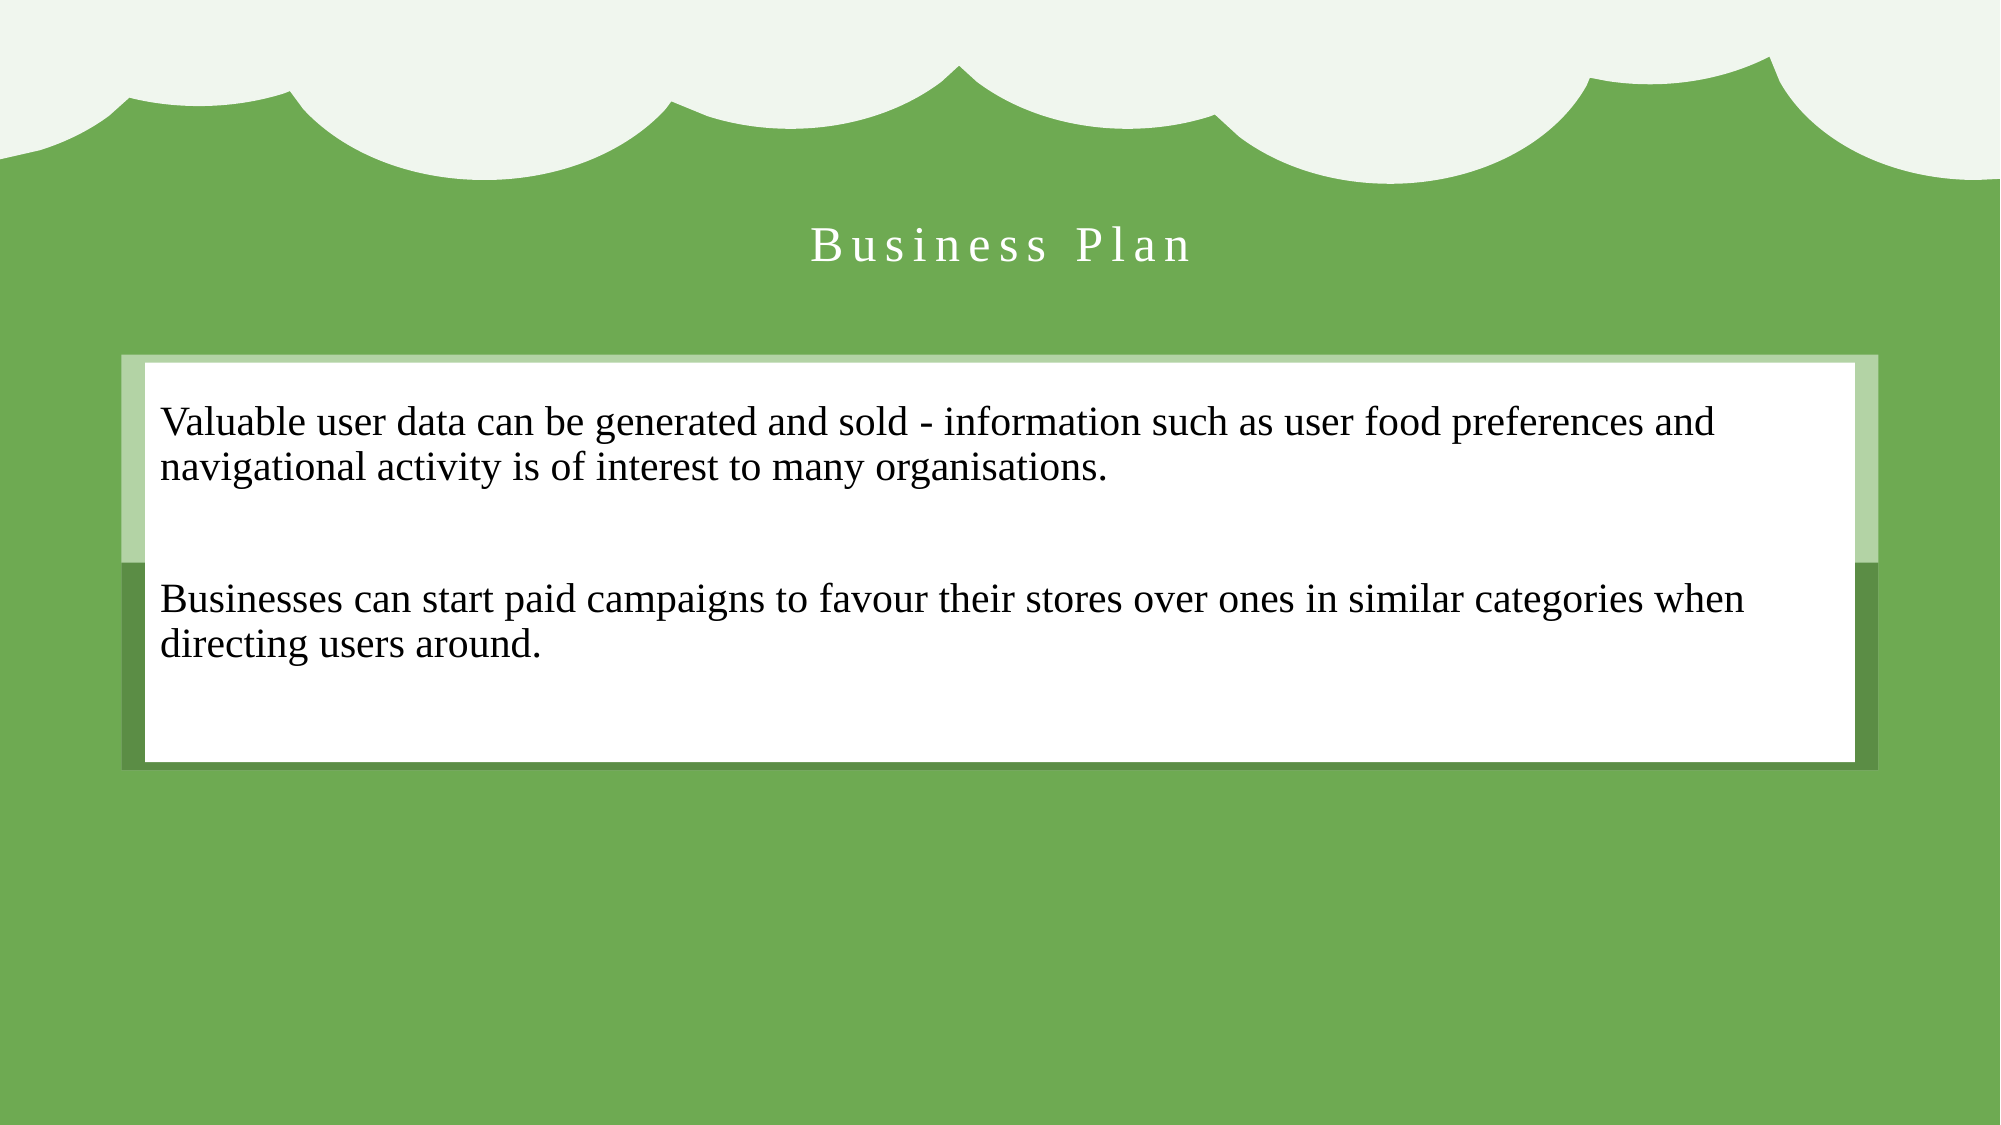

Business Plan

Valuable user data can be generated and sold - information such as user food preferences and navigational activity is of interest to many organisations.

Businesses can start paid campaigns to favour their stores over ones in similar categories when directing users around.